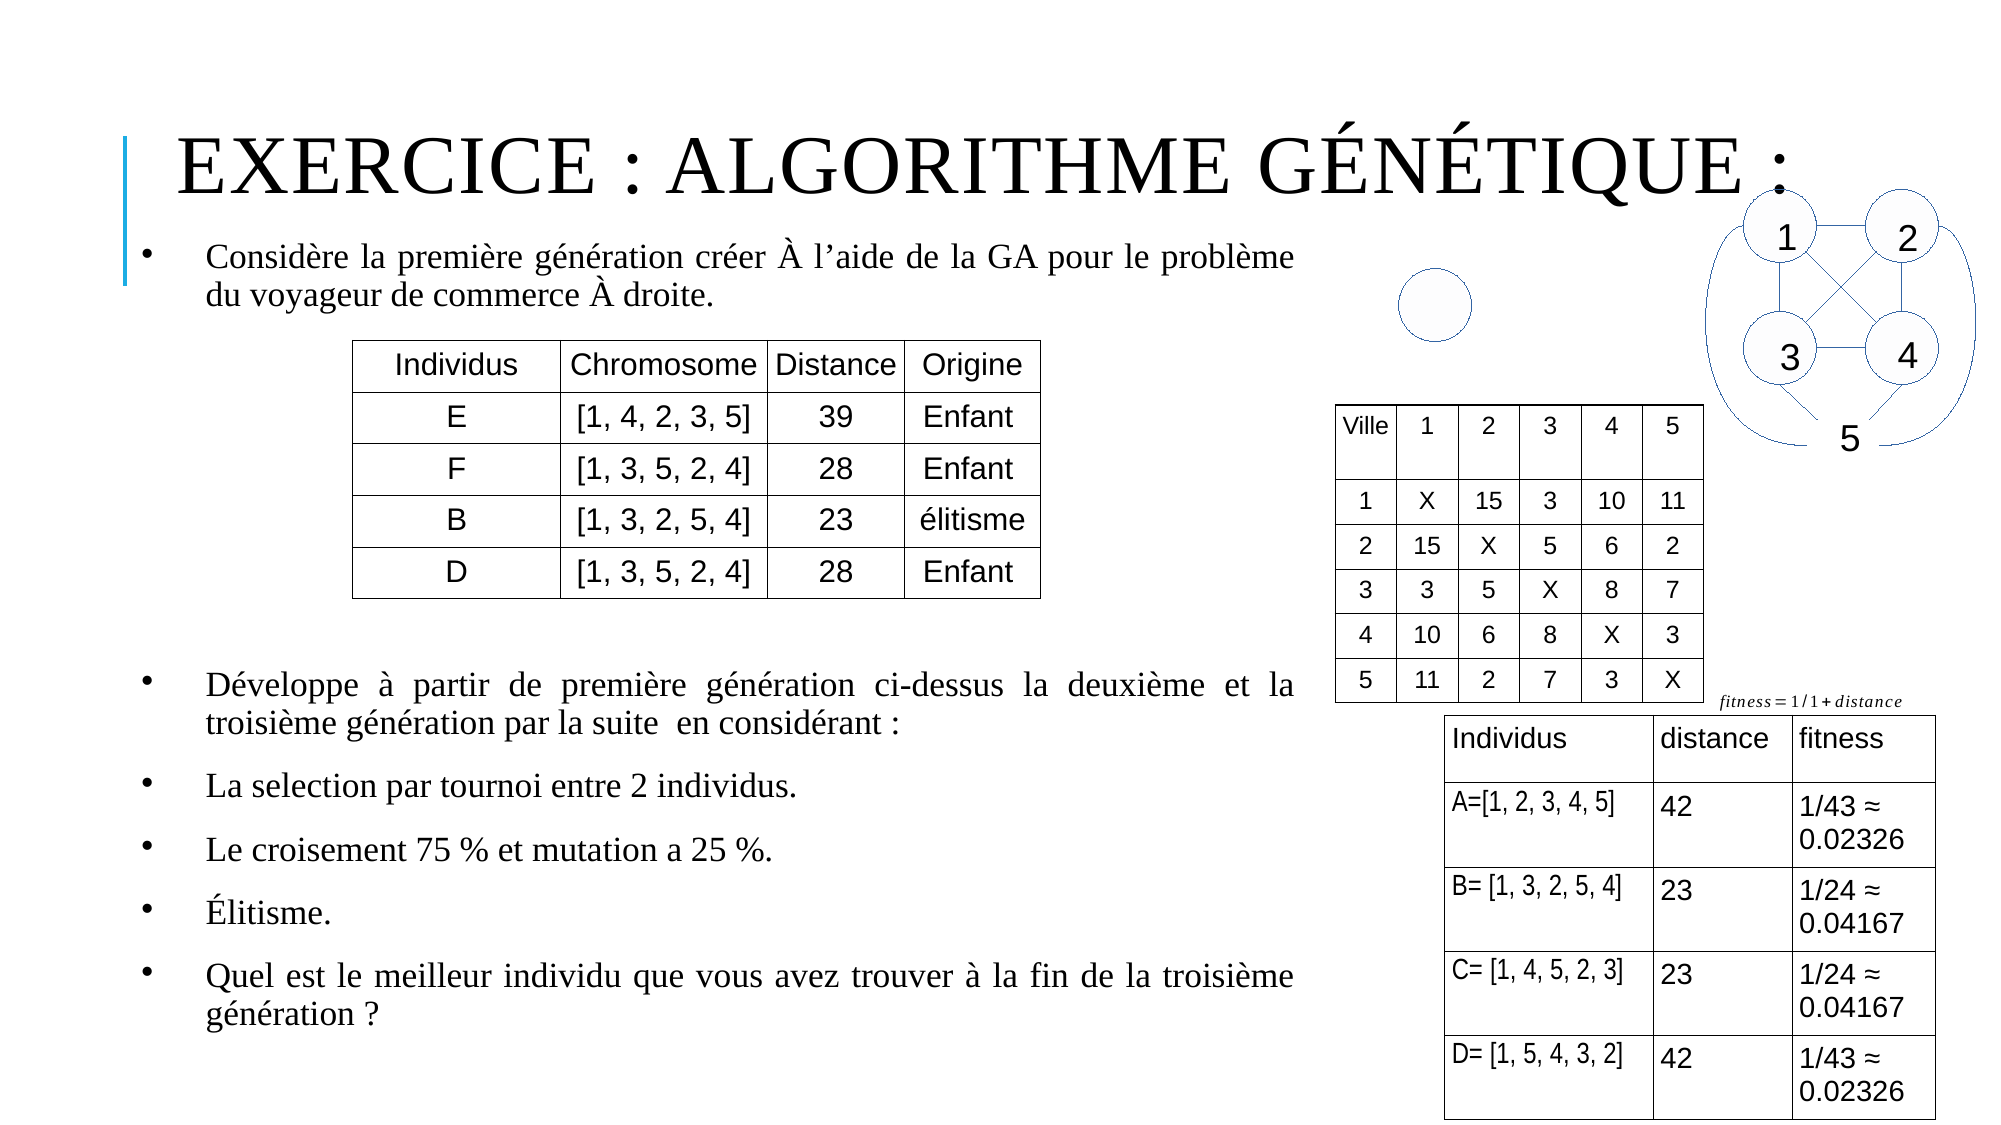

# Exercice : Algorithme génétique :

1
2
Considère la première génération créer À l’aide de la GA pour le problème du voyageur de commerce À droite.

Développe à partir de première génération ci-dessus la deuxième et la troisième génération par la suite  en considérant :
La selection par tournoi entre 2 individus.
Le croisement 75 % et mutation a 25 %.
Élitisme.
Quel est le meilleur individu que vous avez trouver à la fin de la troisième génération ?

4
3
| Individus | Chromosome | Distance | Origine |
| --- | --- | --- | --- |
| E | [1, 4, 2, 3, 5] | 39 | Enfant |
| F | [1, 3, 5, 2, 4] | 28 | Enfant |
| B | [1, 3, 2, 5, 4] | 23 | élitisme |
| D | [1, 3, 5, 2, 4] | 28 | Enfant |
| Ville | 1 | 2 | 3 | 4 | 5 |
| --- | --- | --- | --- | --- | --- |
| 1 | X | 15 | 3 | 10 | 11 |
| 2 | 15 | X | 5 | 6 | 2 |
| 3 | 3 | 5 | X | 8 | 7 |
| 4 | 10 | 6 | 8 | X | 3 |
| 5 | 11 | 2 | 7 | 3 | X |
5

| Individus | distance | fitness |
| --- | --- | --- |
| A=[1, 2, 3, 4, 5] | 42 | 1/43 ≈ 0.02326 |
| B= [1, 3, 2, 5, 4] | 23 | 1/24 ≈ 0.04167 |
| C= [1, 4, 5, 2, 3] | 23 | 1/24 ≈ 0.04167 |
| D= [1, 5, 4, 3, 2] | 42 | 1/43 ≈ 0.02326 |